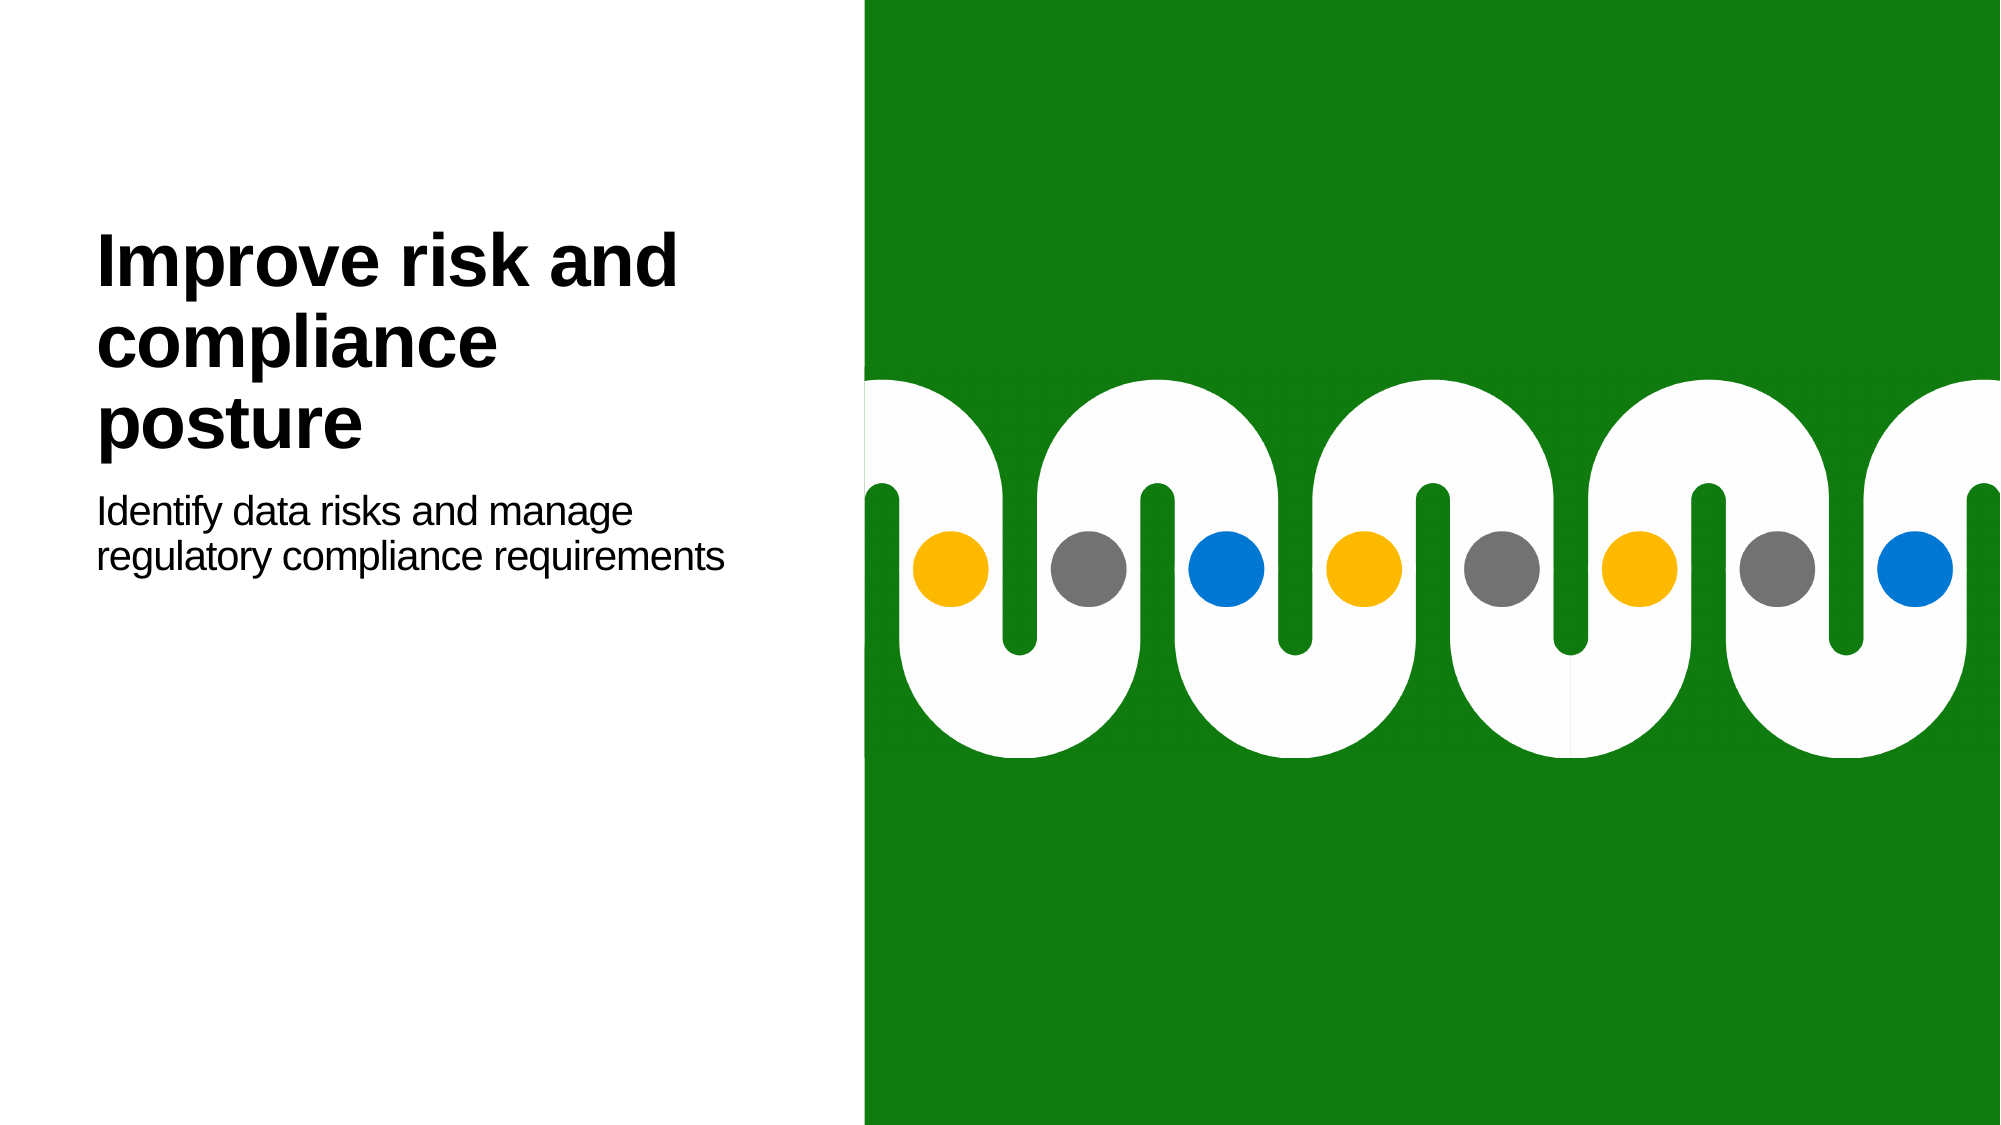

# Improve risk and compliance posture Identify data risks and manage regulatory compliance requirements